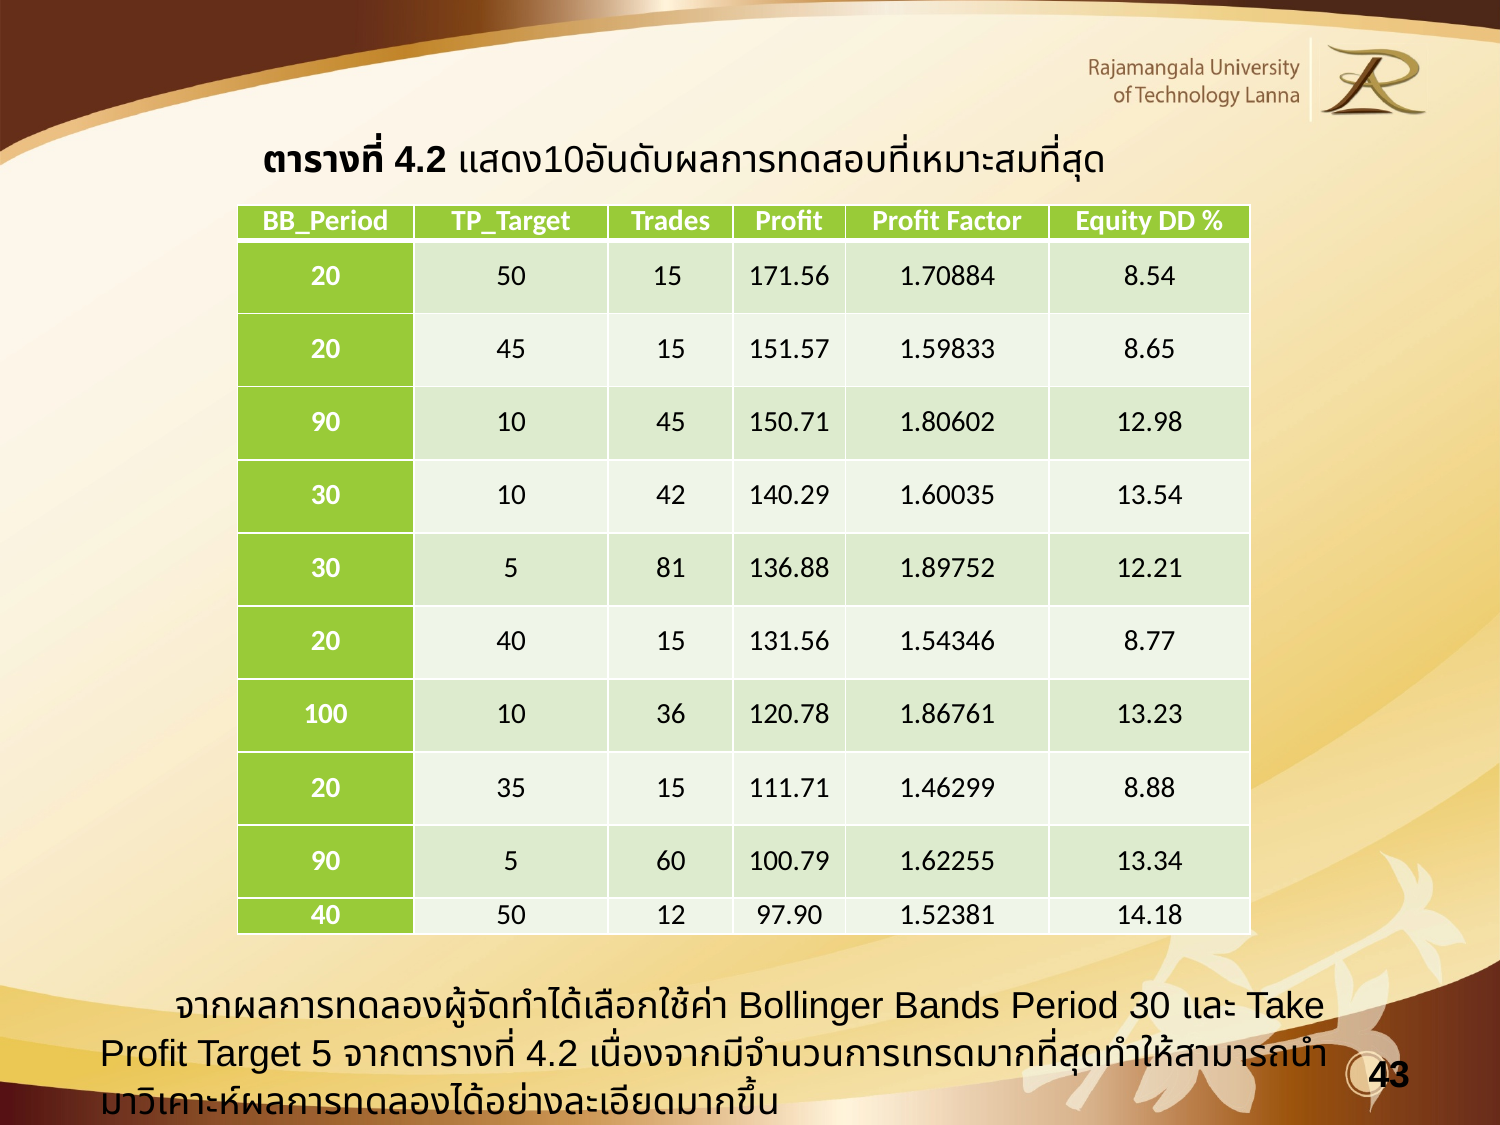

ตารางที่ 4.2 แสดง10อันดับผลการทดสอบที่เหมาะสมที่สุด
| BB\_Period | TP\_Target | Trades | Profit | Profit Factor | Equity DD % |
| --- | --- | --- | --- | --- | --- |
| 20 | 50 | 15 | 171.56 | 1.70884 | 8.54 |
| 20 | 45 | 15 | 151.57 | 1.59833 | 8.65 |
| 90 | 10 | 45 | 150.71 | 1.80602 | 12.98 |
| 30 | 10 | 42 | 140.29 | 1.60035 | 13.54 |
| 30 | 5 | 81 | 136.88 | 1.89752 | 12.21 |
| 20 | 40 | 15 | 131.56 | 1.54346 | 8.77 |
| 100 | 10 | 36 | 120.78 | 1.86761 | 13.23 |
| 20 | 35 | 15 | 111.71 | 1.46299 | 8.88 |
| 90 | 5 | 60 | 100.79 | 1.62255 | 13.34 |
| 40 | 50 | 12 | 97.90 | 1.52381 | 14.18 |
จากผลการทดลองผู้จัดทำได้เลือกใช้ค่า Bollinger Bands Period 30 และ Take Profit Target 5 จากตารางที่ 4.2 เนื่องจากมีจำนวนการเทรดมากที่สุดทำให้สามารถนำมาวิเคาะห์ผลการทดลองได้อย่างละเอียดมากขึ้น
43